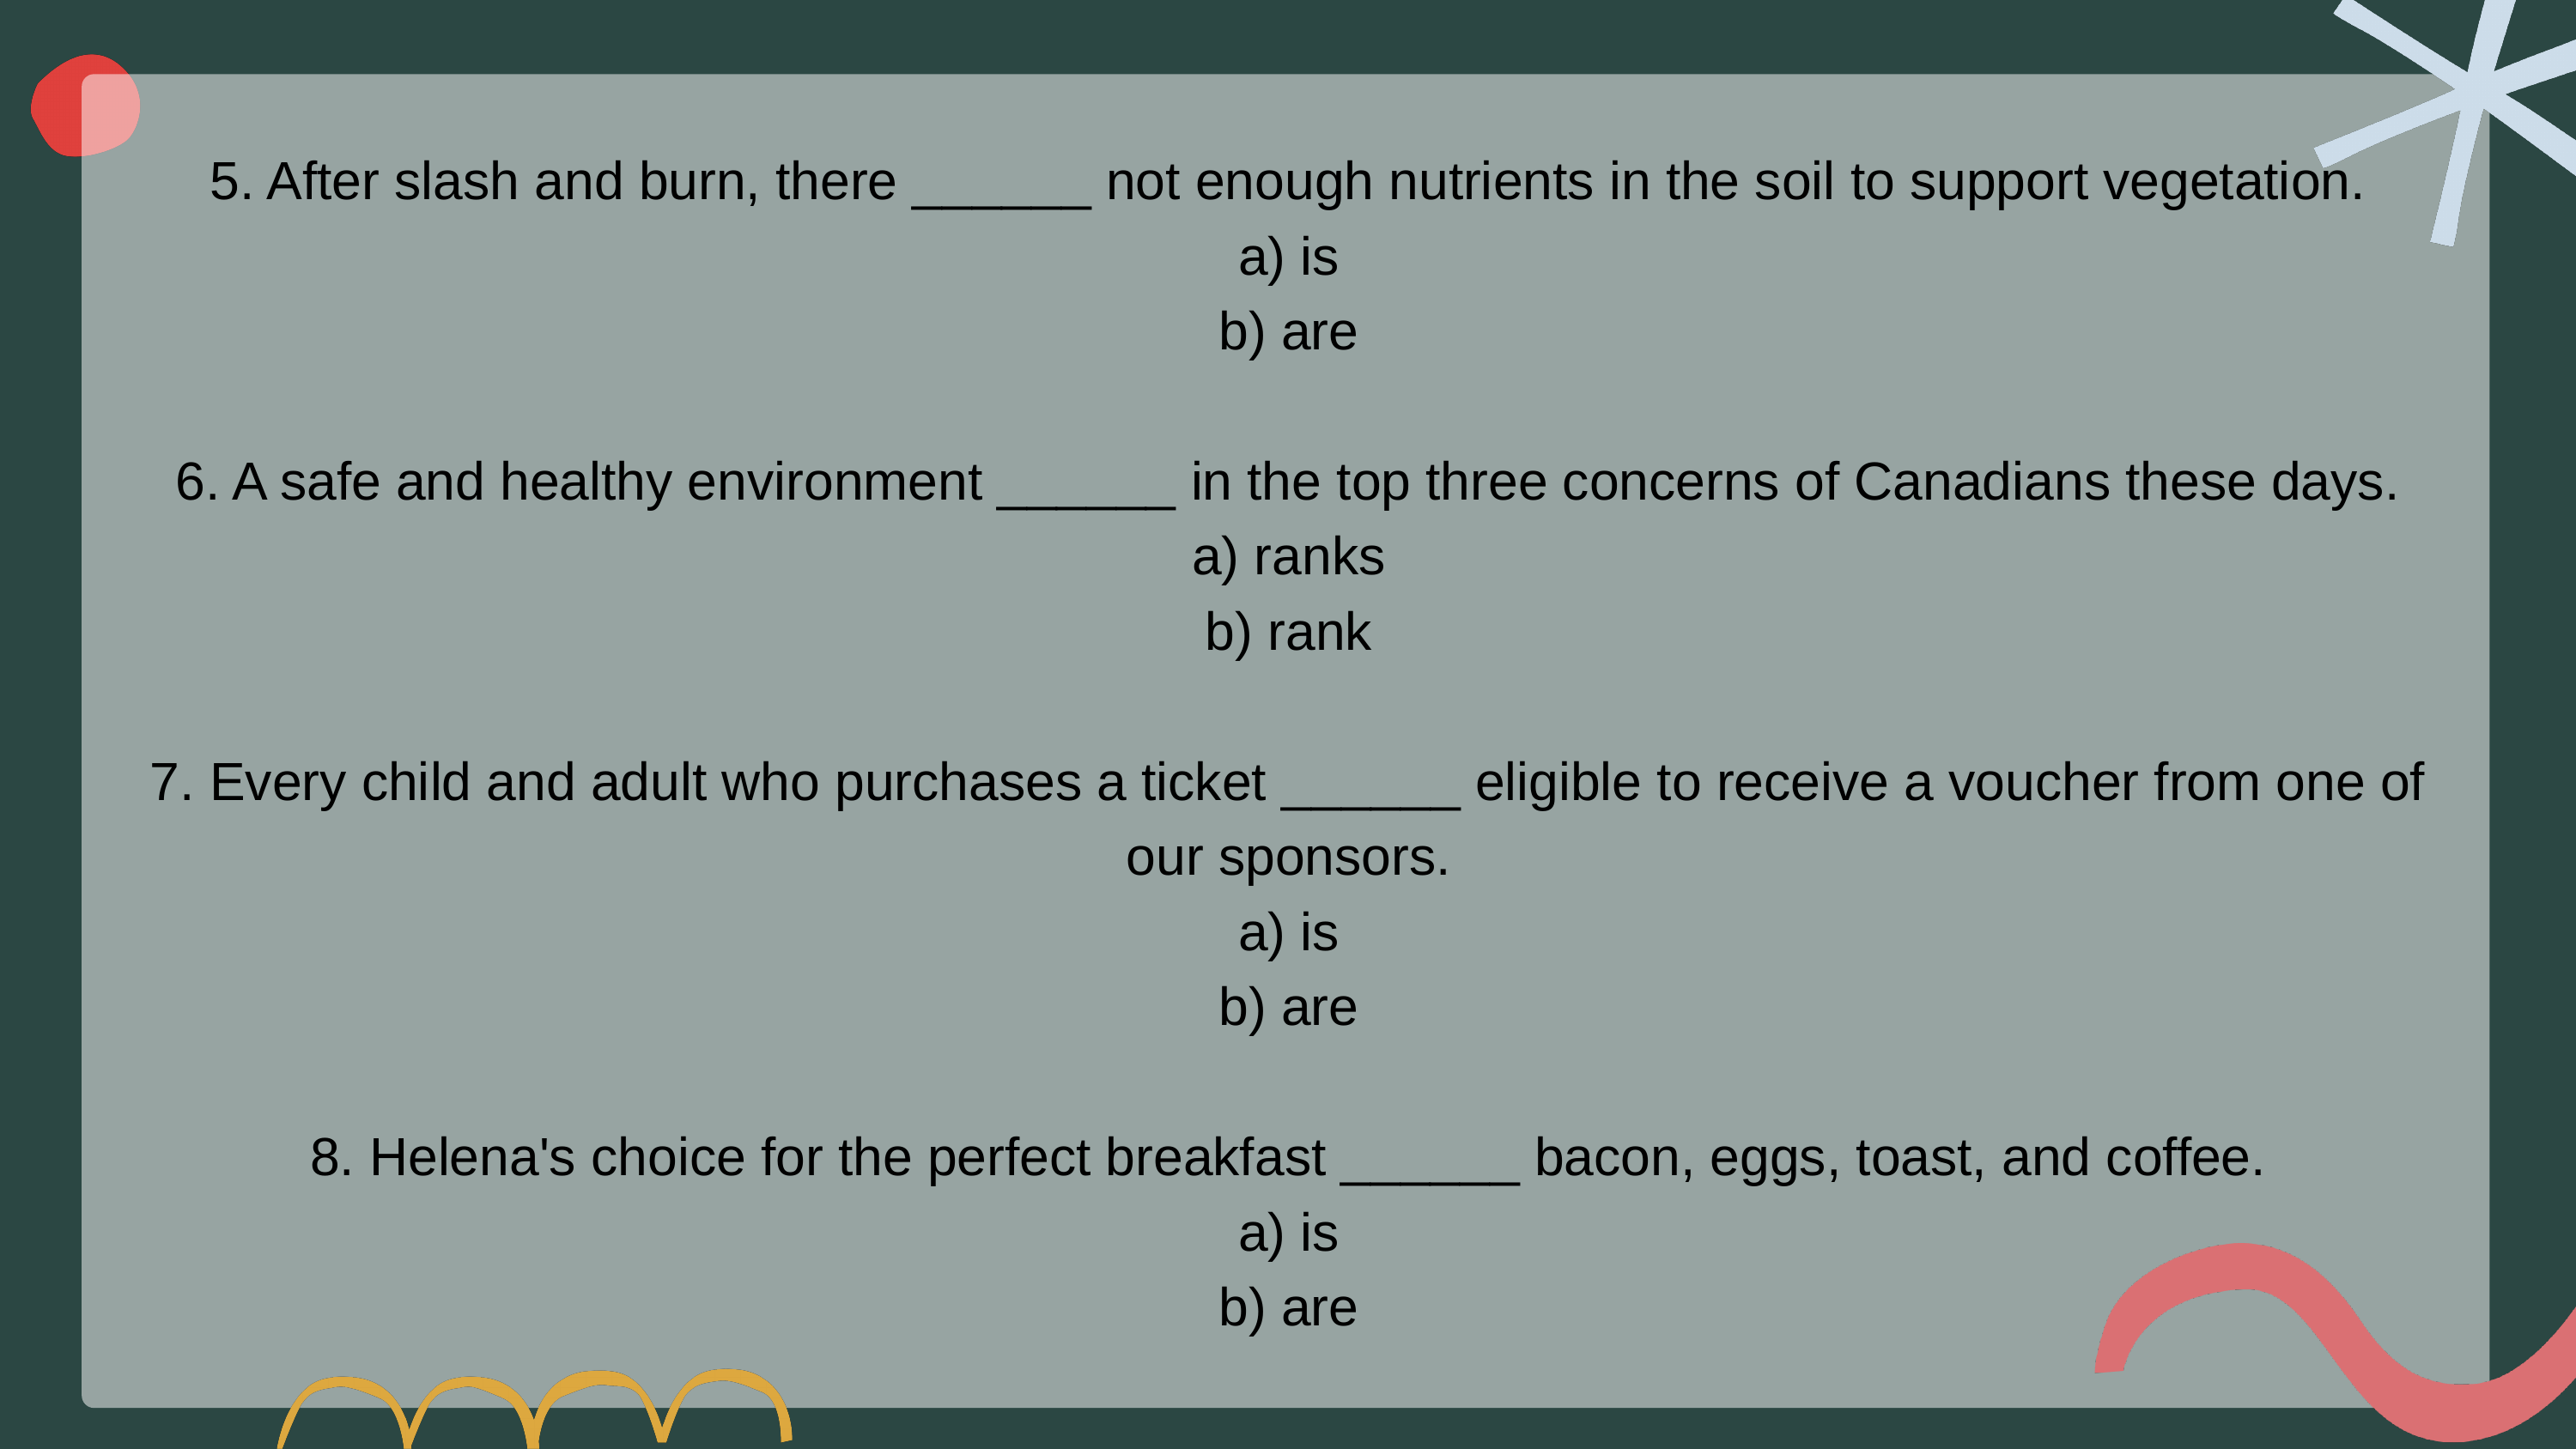

5. After slash and burn, there ______ not enough nutrients in the soil to support vegetation.
a) is
b) are

6. A safe and healthy environment ______ in the top three concerns of Canadians these days.
a) ranks
b) rank

7. Every child and adult who purchases a ticket ______ eligible to receive a voucher from one of our sponsors.
a) is
b) are

8. Helena's choice for the perfect breakfast ______ bacon, eggs, toast, and coffee.
a) is
b) are